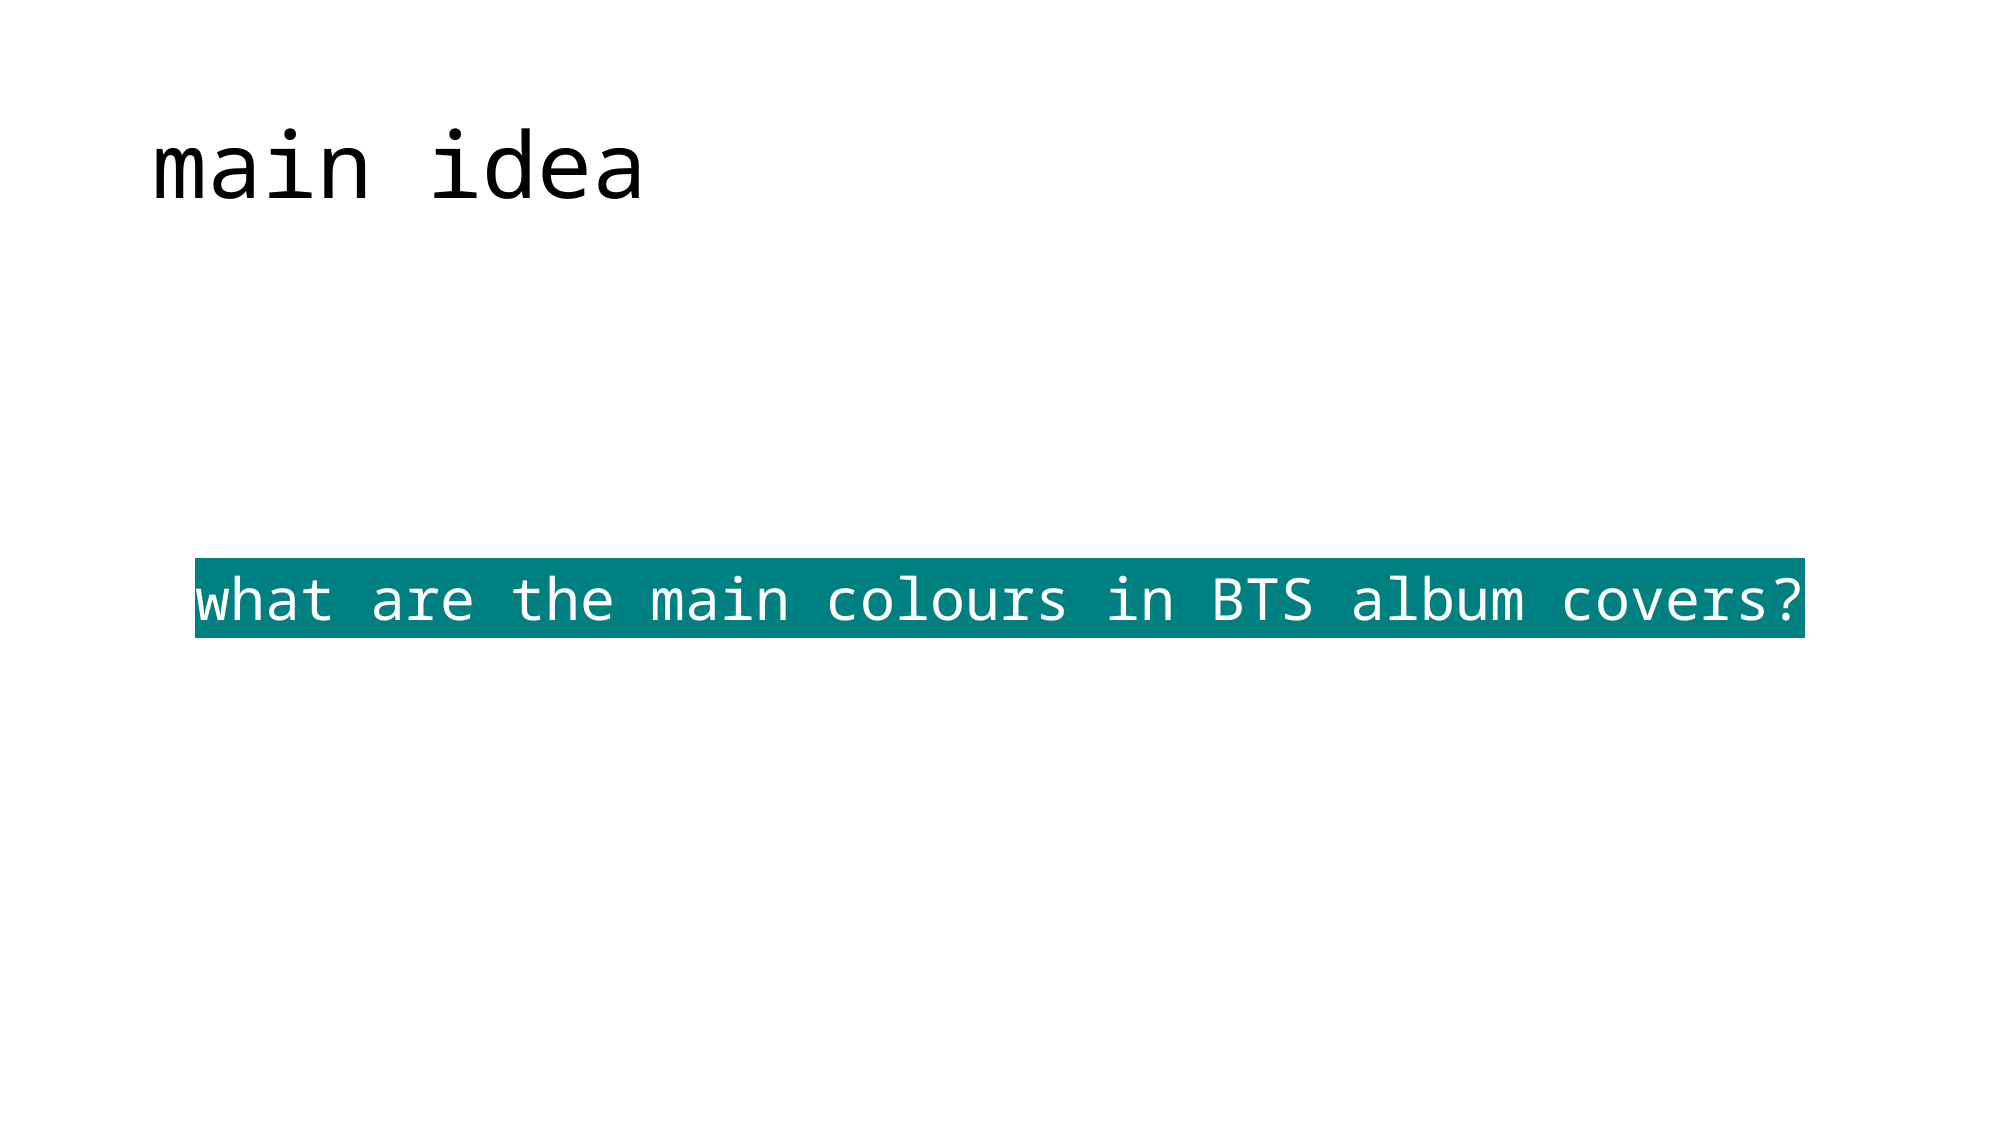

# main idea
what are the main colours in BTS album covers?